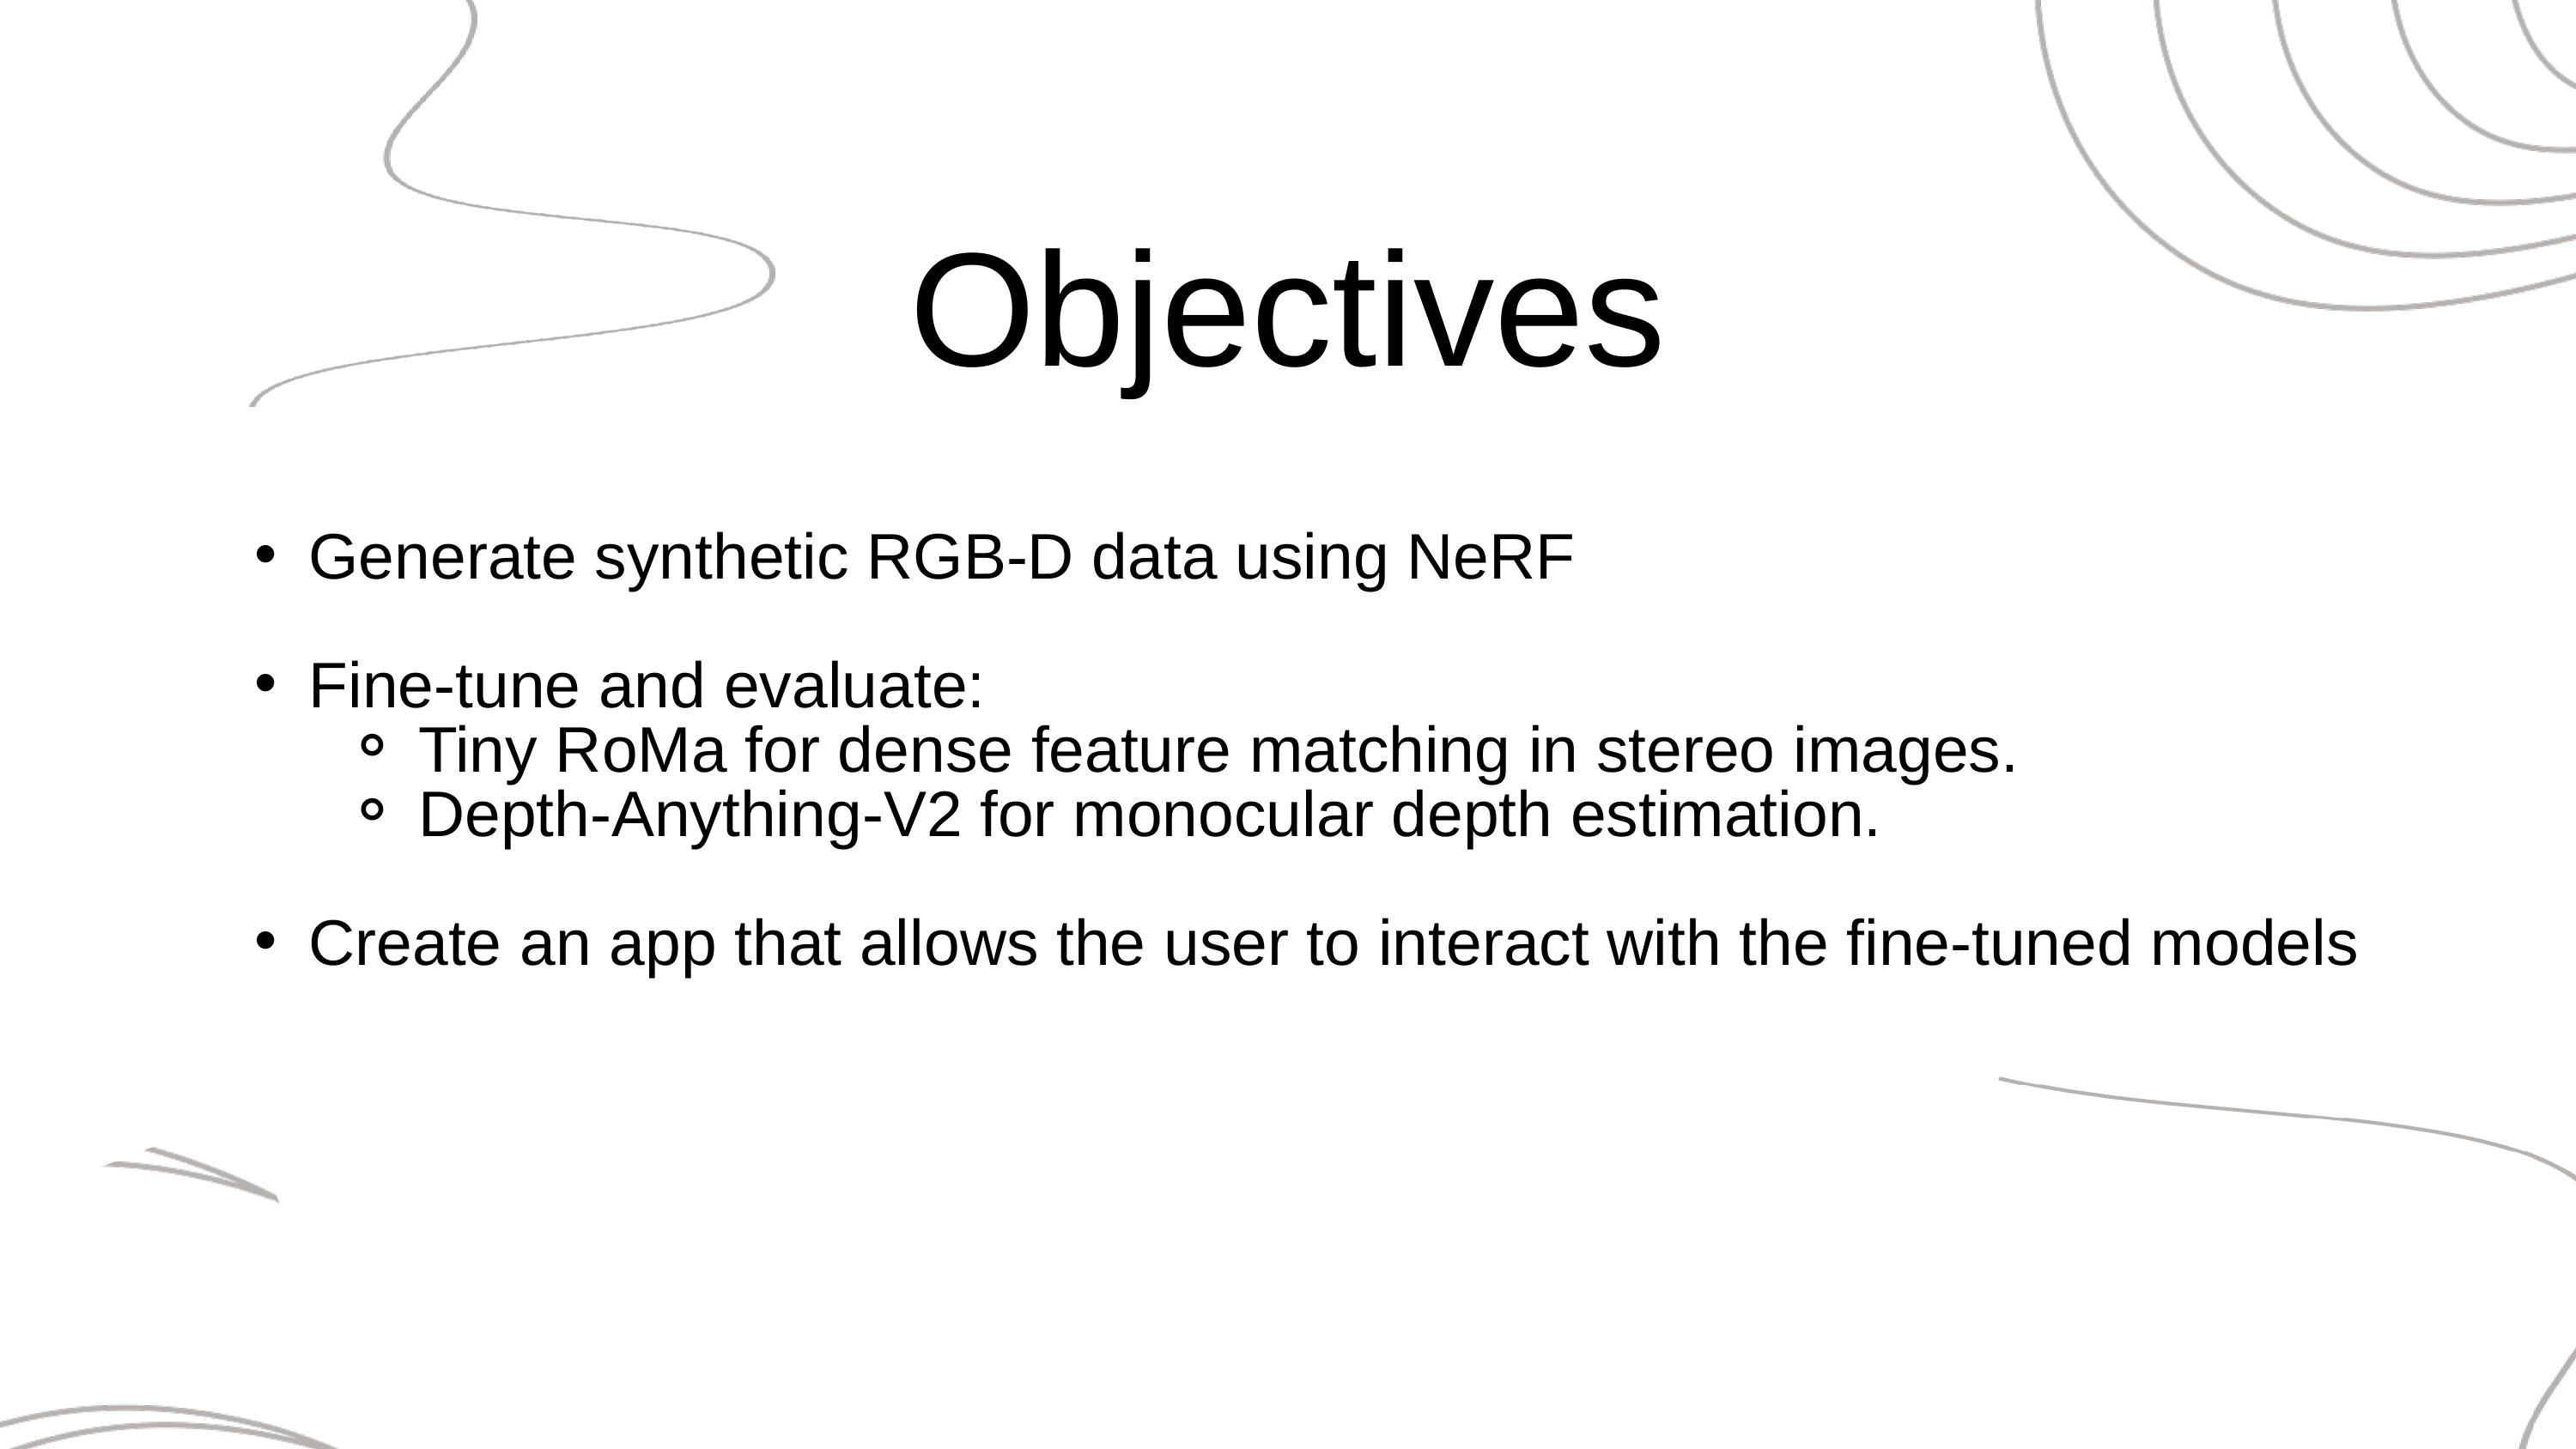

Objectives
Generate synthetic RGB-D data using NeRF

Fine-tune and evaluate:
Tiny RoMa for dense feature matching in stereo images.
Depth-Anything-V2 for monocular depth estimation.

Create an app that allows the user to interact with the fine-tuned models